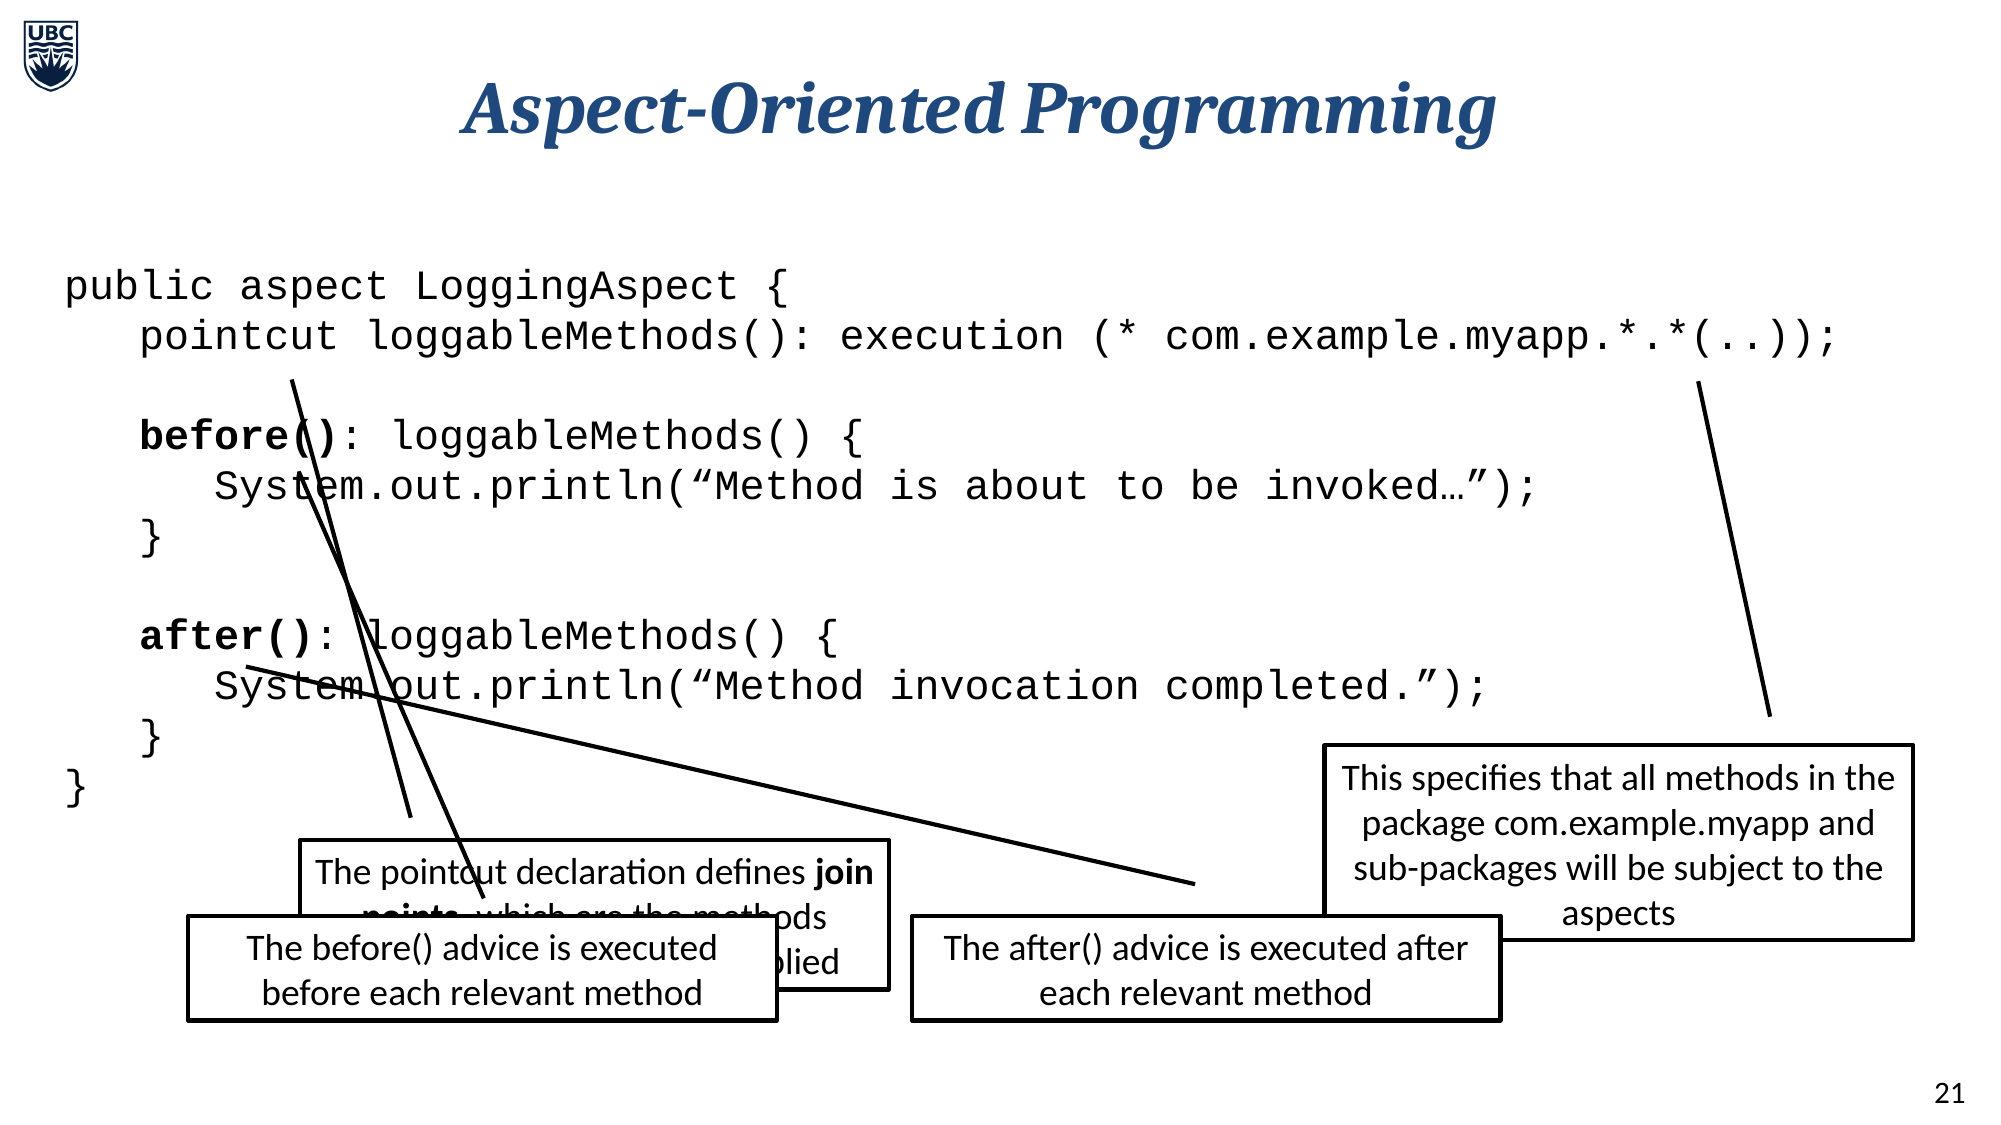

Aspect-Oriented Programming
public aspect LoggingAspect {
   pointcut loggableMethods(): execution (* com.example.myapp.*.*(..));

   before(): loggableMethods() {
	System.out.println(“Method is about to be invoked…”);
   }

   after(): loggableMethods() {
	System.out.println(“Method invocation completed.”);
   }
}

This specifies that all methods in the package com.example.myapp and sub-packages will be subject to the aspects
The pointcut declaration defines join points, which are the methods where the aspect will be applied
The after() advice is executed after each relevant method
The before() advice is executed before each relevant method
21